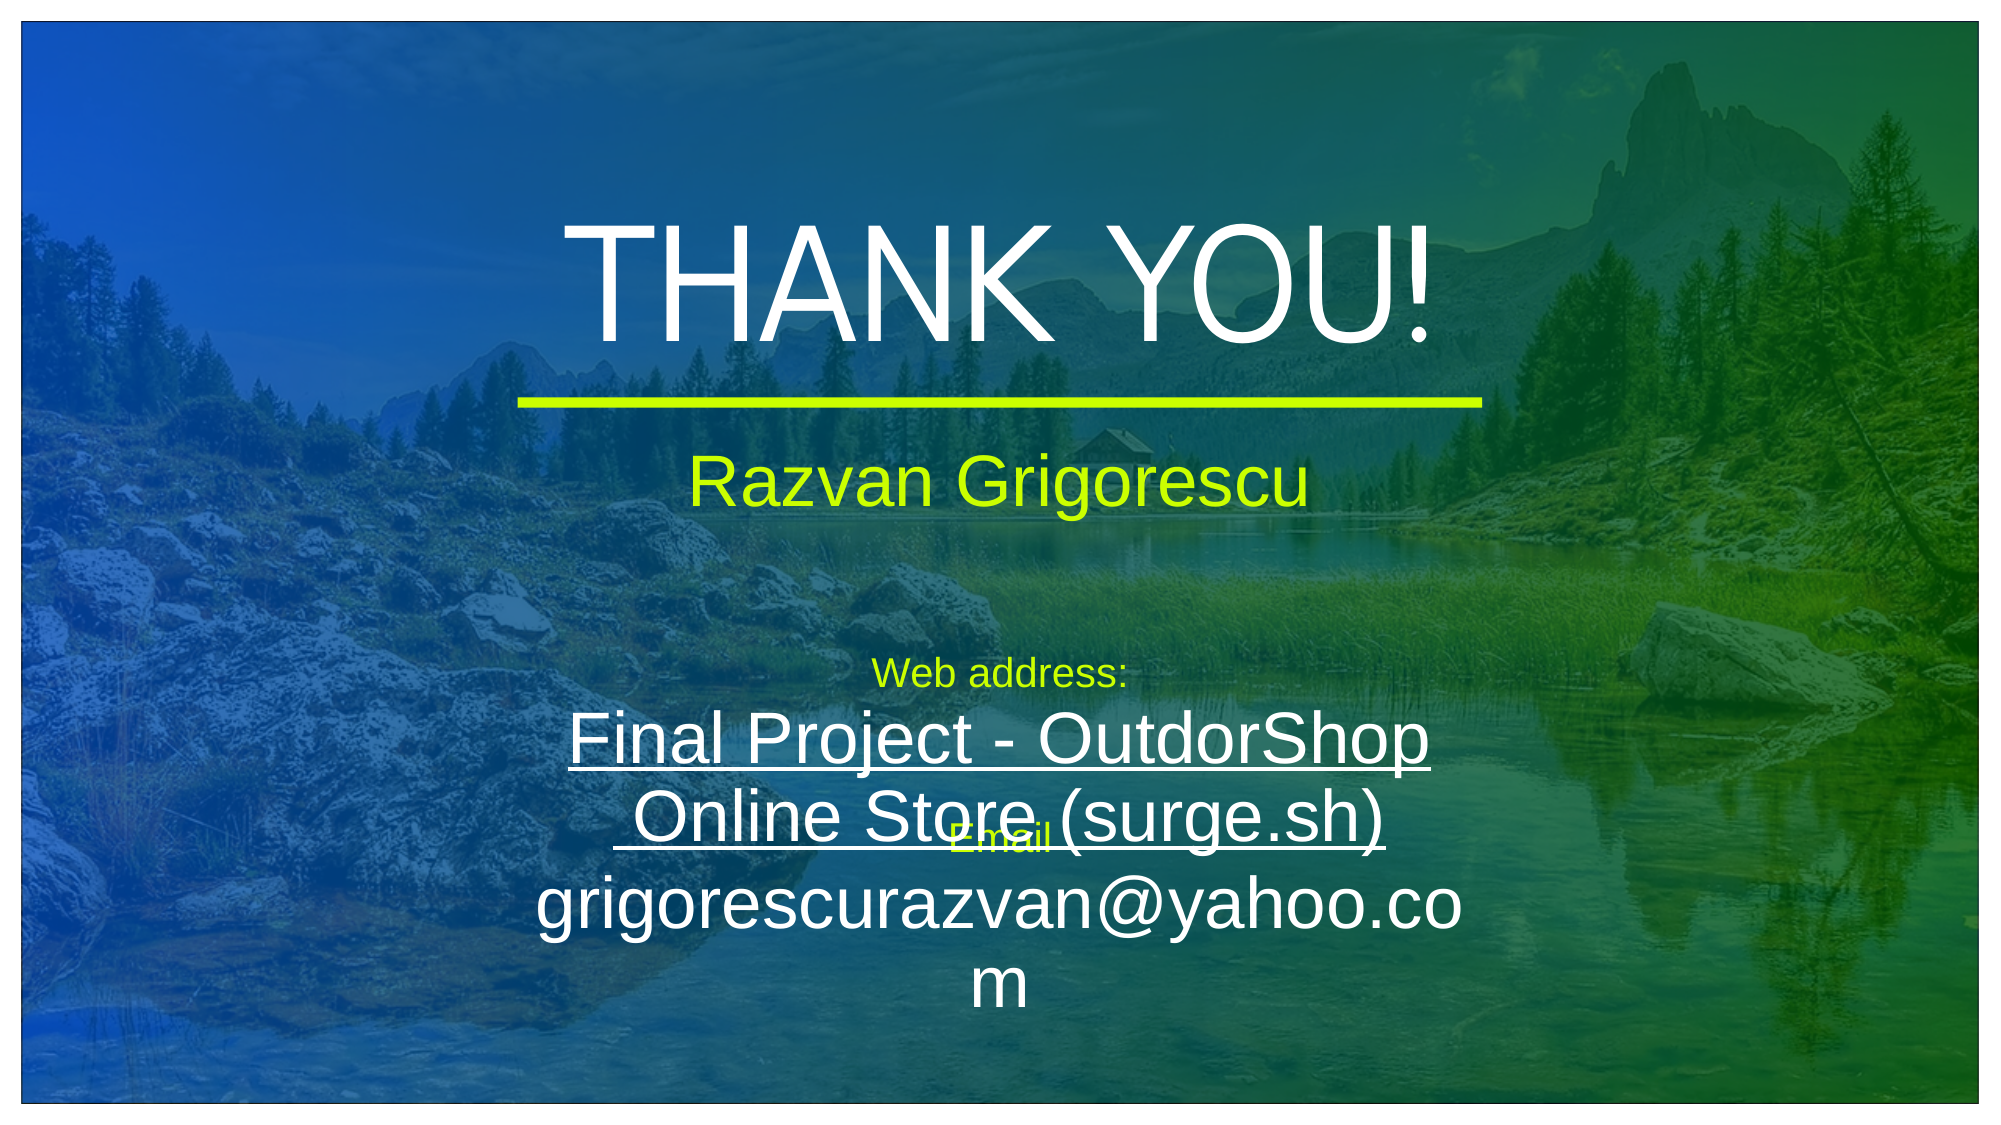

# THANK YOU!
Razvan Grigorescu
Web address:
Final Project - OutdorShop Online Store (surge.sh)
Email
grigorescurazvan@yahoo.com